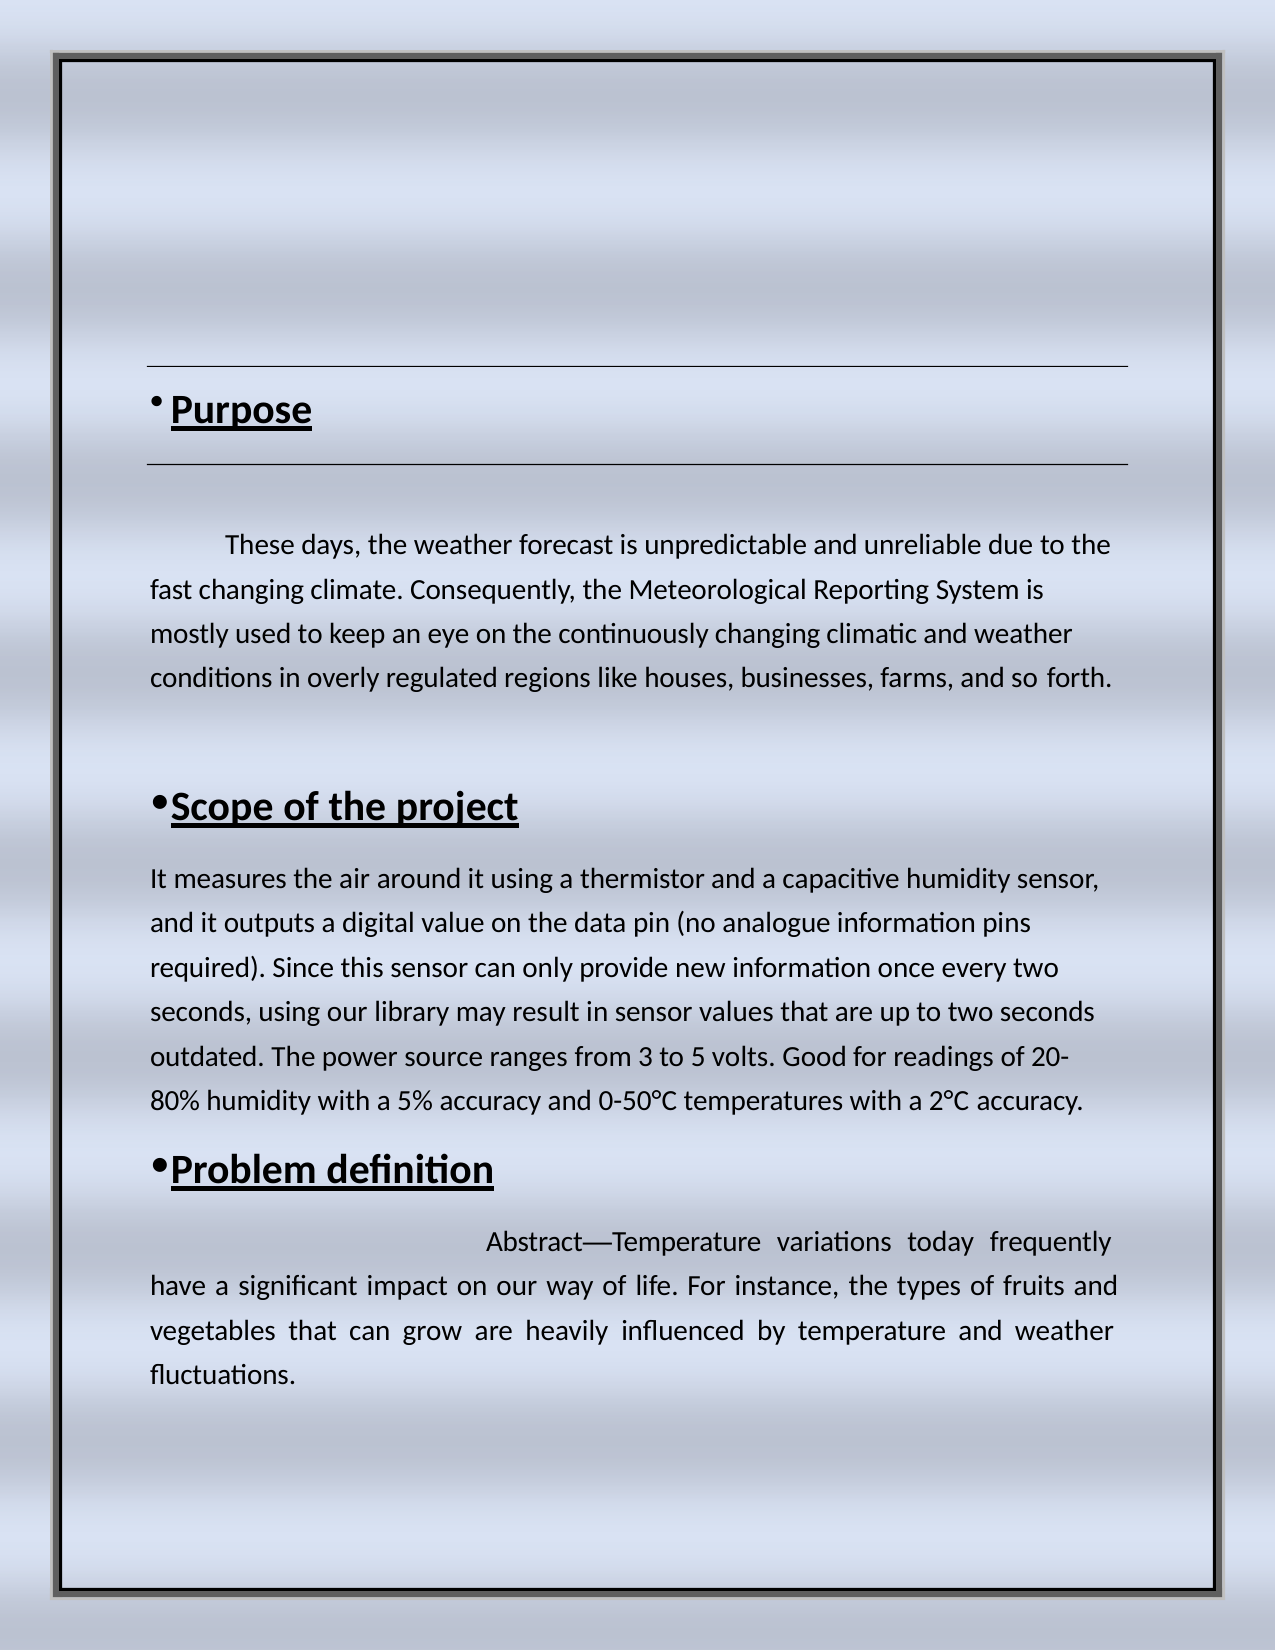

Purpose

These days, the weather forecast is unpredictable and unreliable due to the  fast changing climate. Consequently, the Meteorological Reporting System is  mostly used to keep an eye on the continuously changing climatic and weather  conditions in overly regulated regions like houses, businesses, farms, and so forth.

Scope of the project
It measures the air around it using a thermistor and a capacitive humidity sensor,  and it outputs a digital value on the data pin (no analogue information pins  required). Since this sensor can only provide new information once every two  seconds, using our library may result in sensor values that are up to two seconds  outdated. The power source ranges from 3 to 5 volts. Good for readings of 20-  80% humidity with a 5% accuracy and 0-50°C temperatures with a 2°C accuracy.
Problem definition
Abstract—Temperature variations today frequently  have a significant impact on our way of life. For instance, the types of fruits and  vegetables that can grow are heavily influenced by temperature and weather  fluctuations.